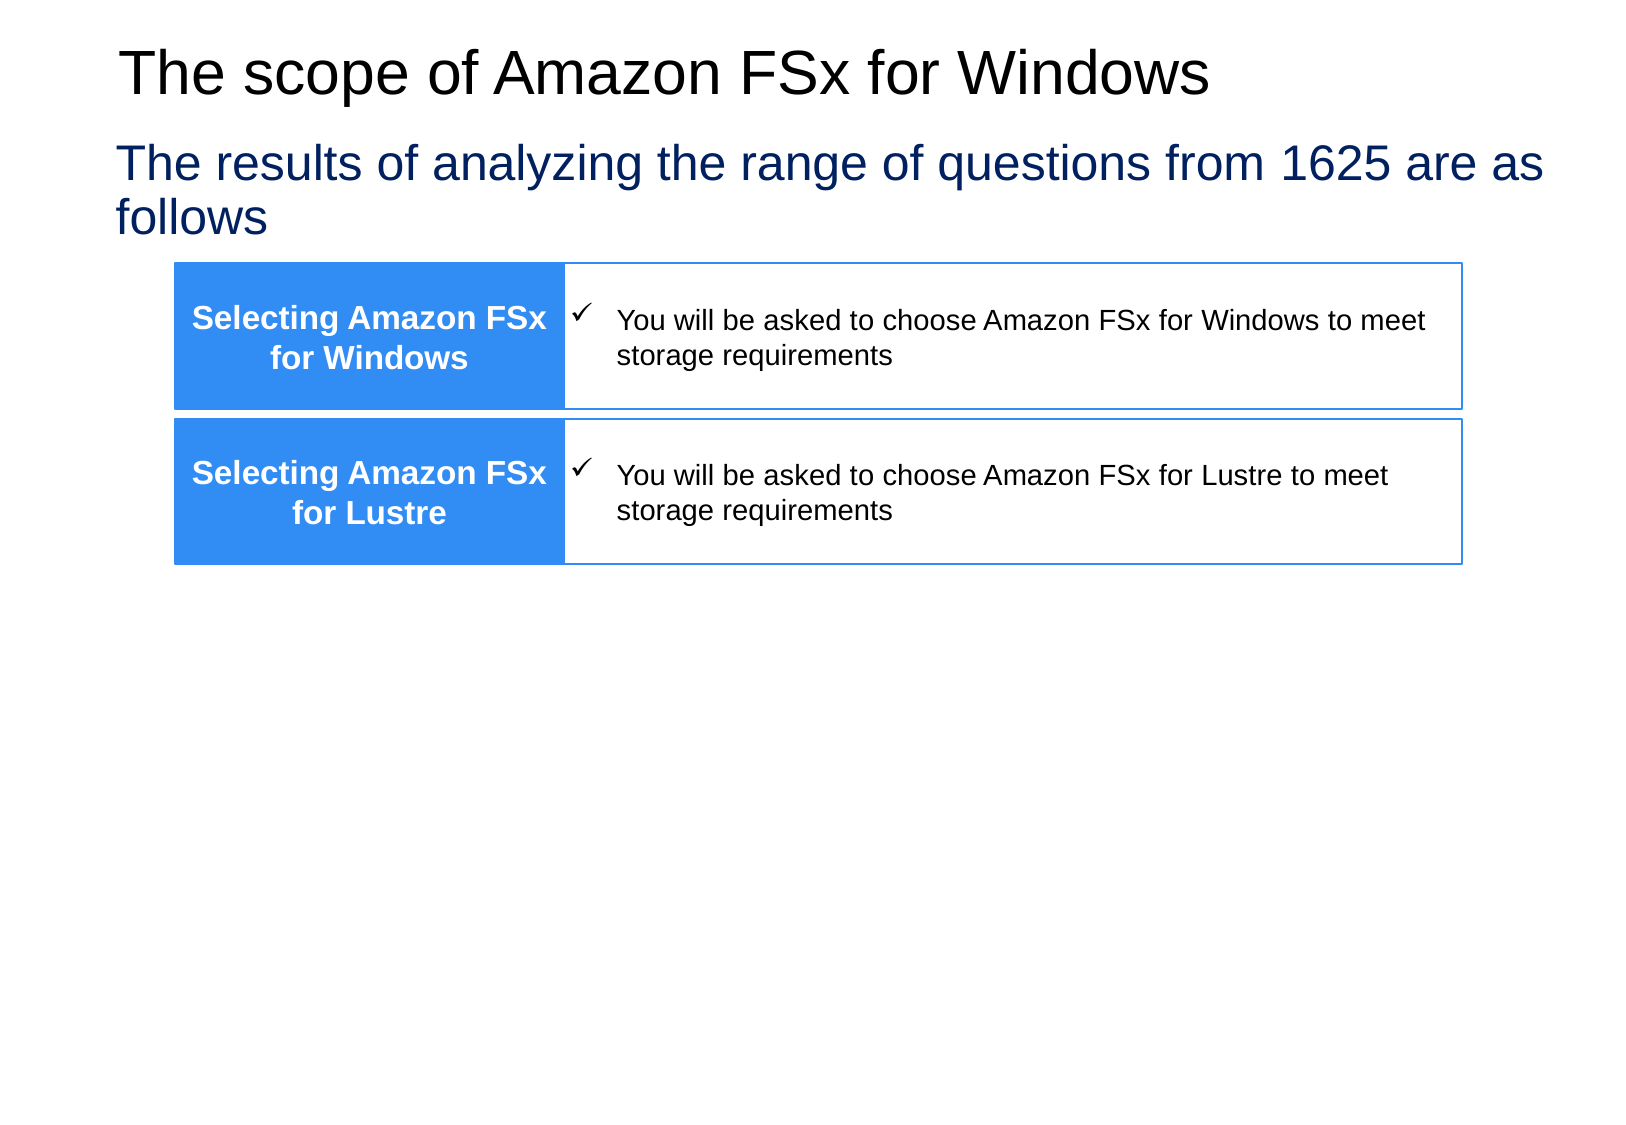

The scope of Amazon FSx for Windows
The results of analyzing the range of questions from 1625 are as follows
Selecting Amazon FSx for Windows
You will be asked to choose Amazon FSx for Windows to meet storage requirements
Selecting Amazon FSx for Lustre
You will be asked to choose Amazon FSx for Lustre to meet storage requirements